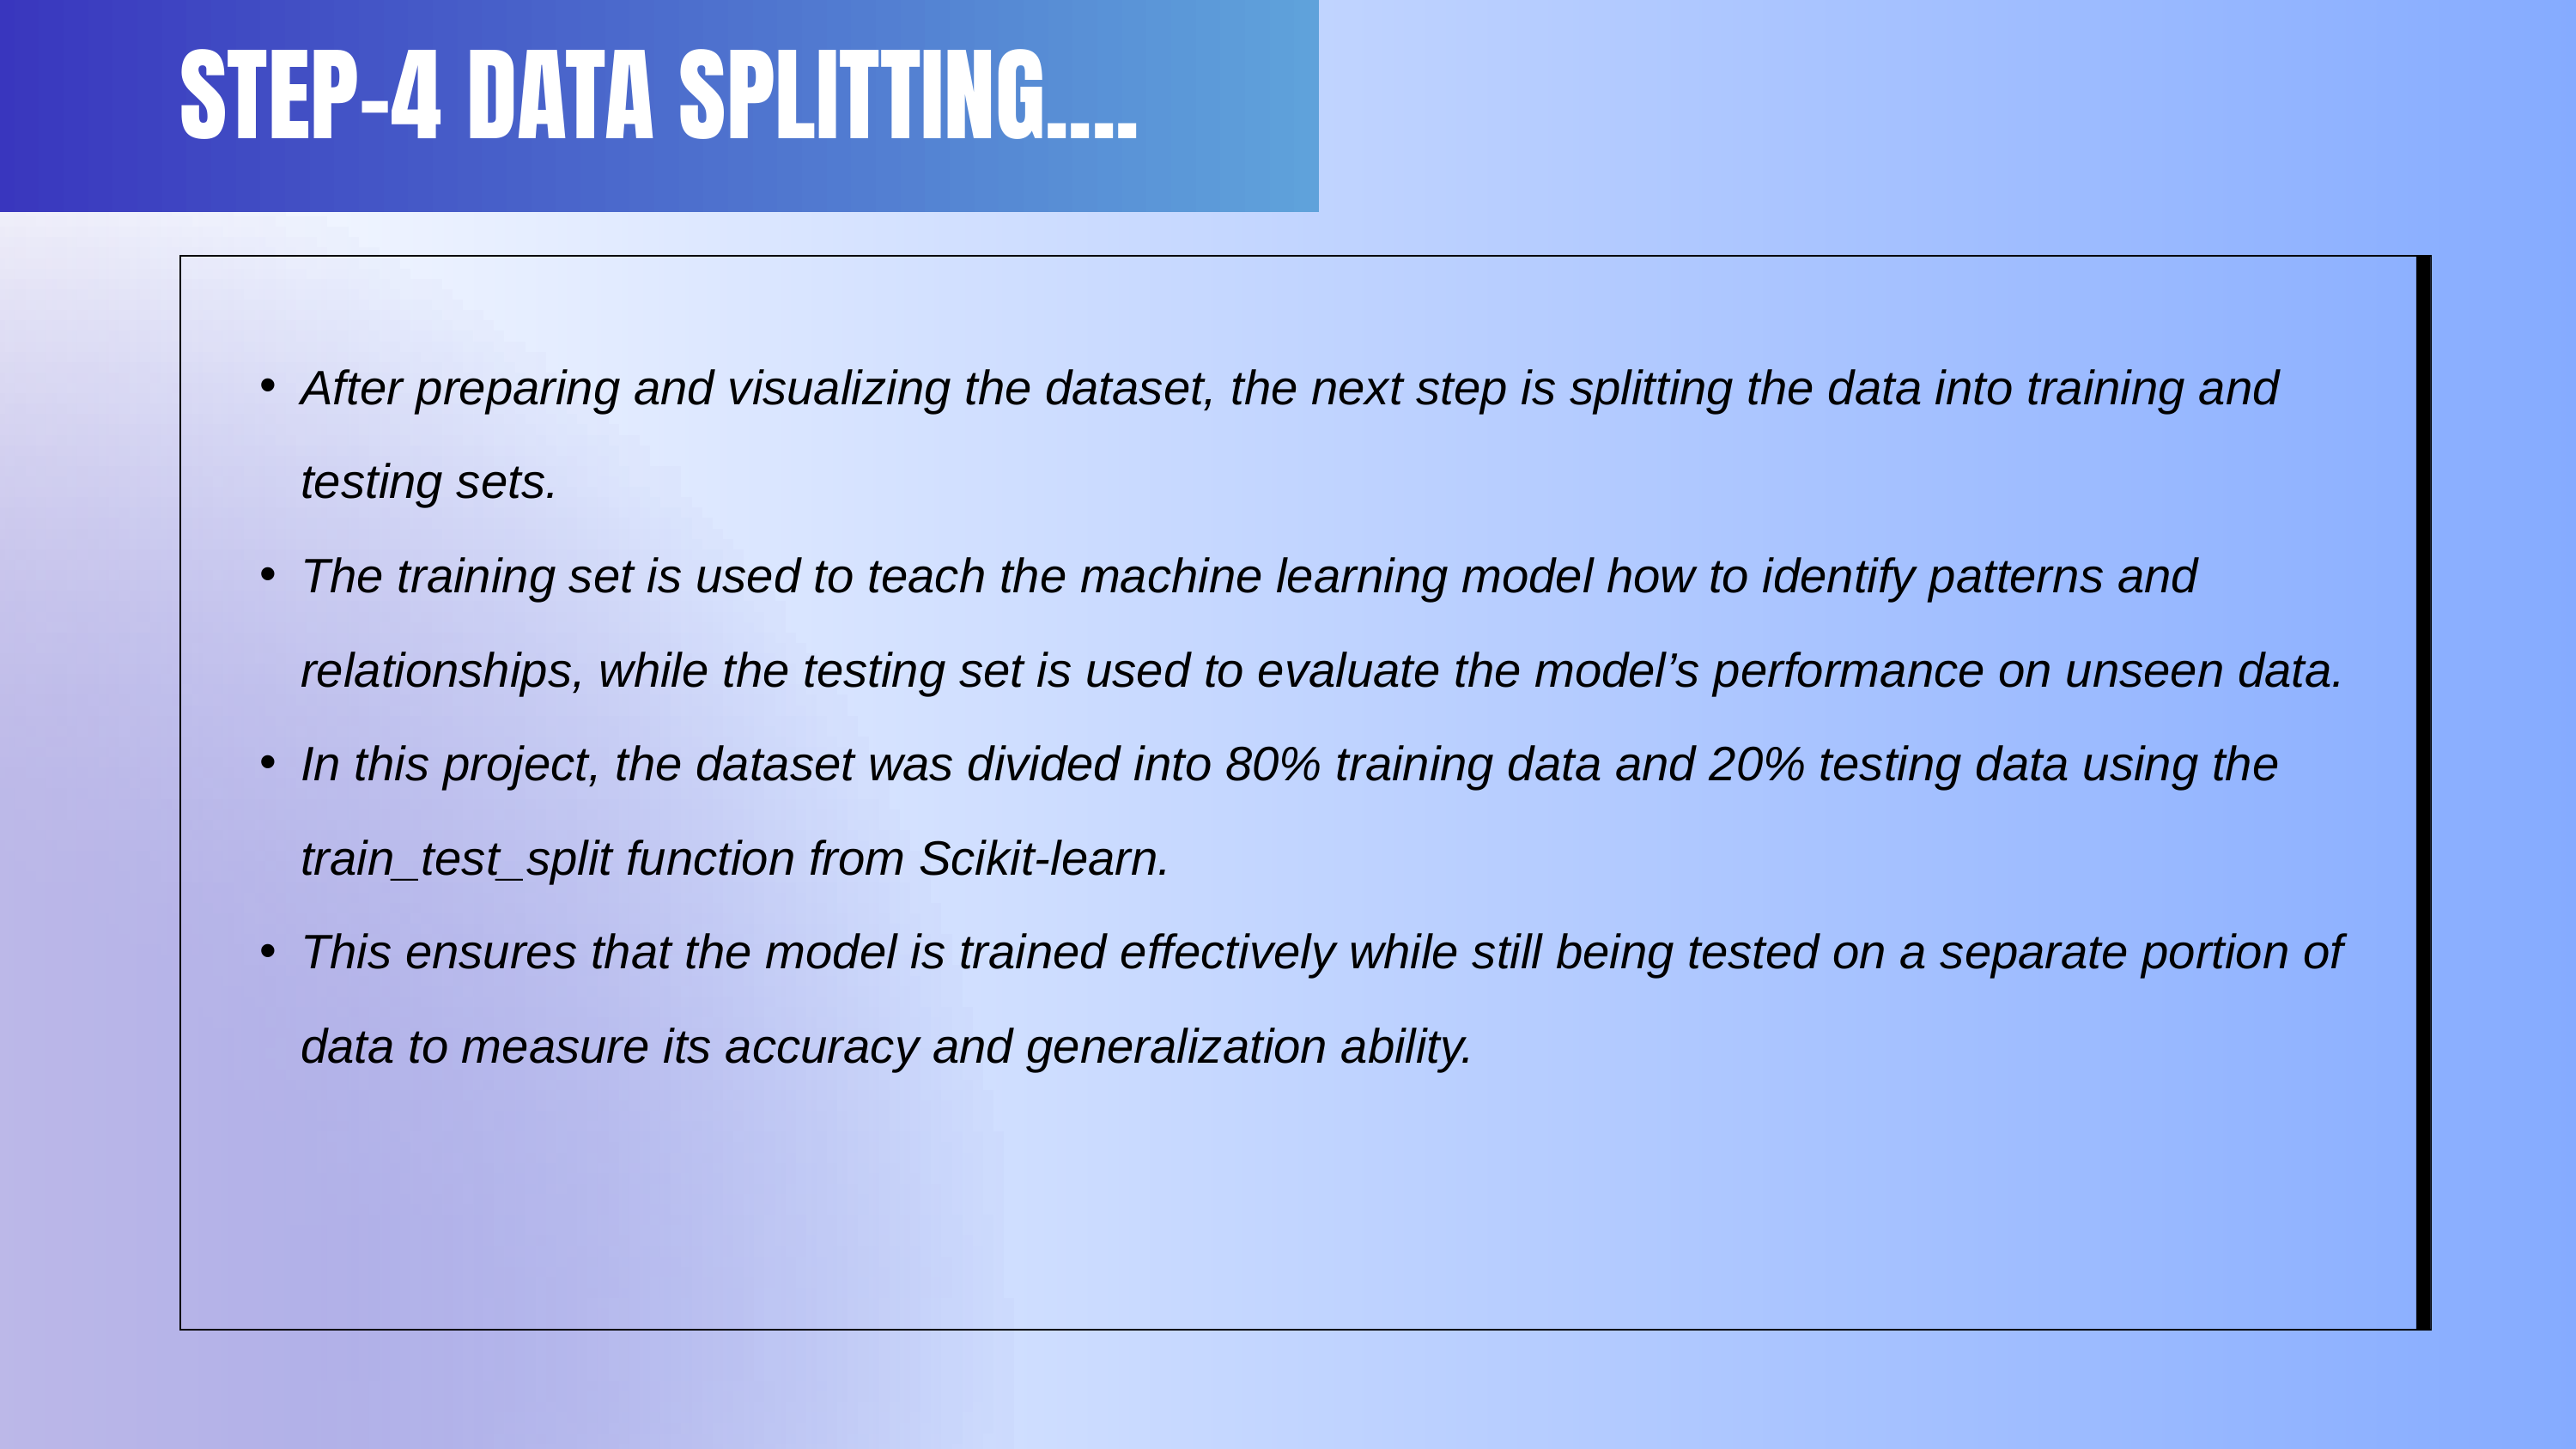

STEP-4 DATA SPLITTING....

After preparing and visualizing the dataset, the next step is splitting the data into training and testing sets.
The training set is used to teach the machine learning model how to identify patterns and relationships, while the testing set is used to evaluate the model’s performance on unseen data.
In this project, the dataset was divided into 80% training data and 20% testing data using the train_test_split function from Scikit-learn.
This ensures that the model is trained effectively while still being tested on a separate portion of data to measure its accuracy and generalization ability.